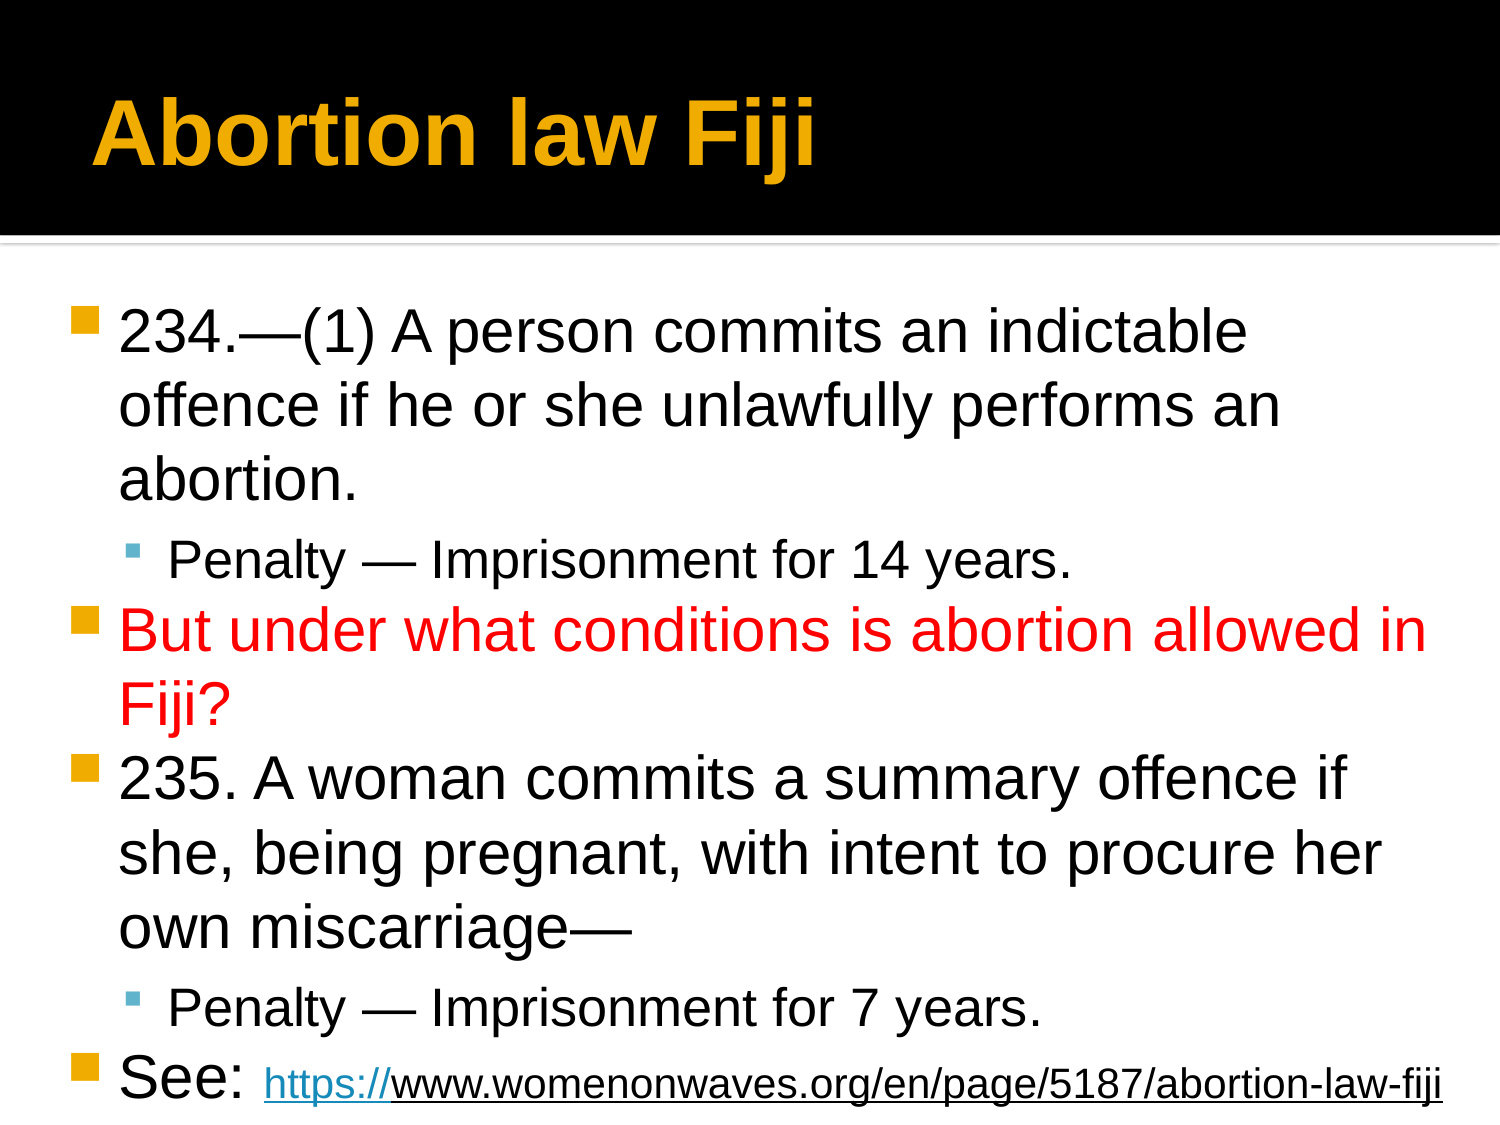

# Abortion law Fiji
234.—(1) A person commits an indictable offence if he or she unlawfully performs an abortion.
Penalty — Imprisonment for 14 years.
But under what conditions is abortion allowed in Fiji?
235. A woman commits a summary offence if she, being pregnant, with intent to procure her own miscarriage—
Penalty — Imprisonment for 7 years.
See: https://www.womenonwaves.org/en/page/5187/abortion-law-fiji